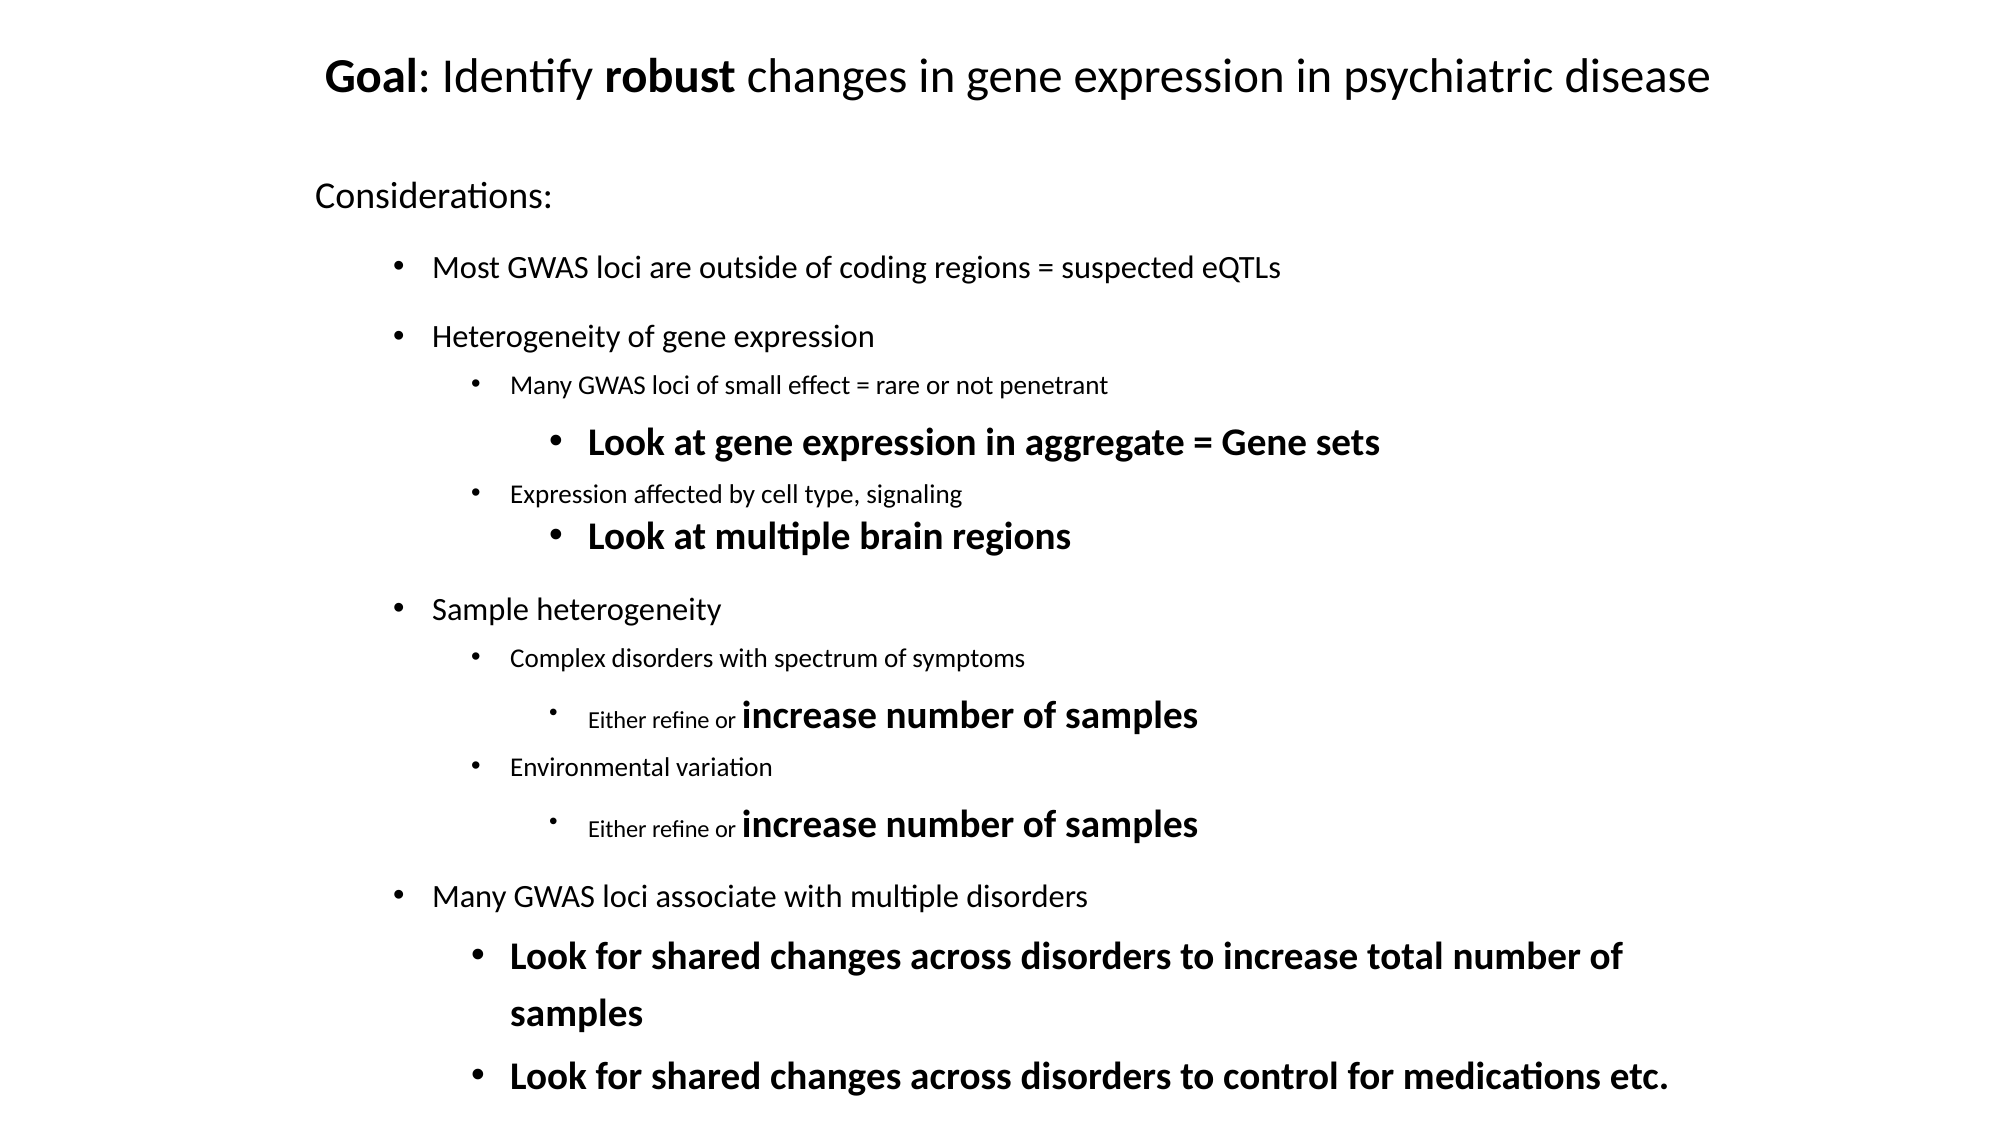

Goal: Identify robust changes in gene expression in psychiatric disease
Considerations:
Most GWAS loci are outside of coding regions = suspected eQTLs
Heterogeneity of gene expression
Many GWAS loci of small effect = rare or not penetrant
Look at gene expression in aggregate = Gene sets
Expression affected by cell type, signaling
Look at multiple brain regions
Sample heterogeneity
Complex disorders with spectrum of symptoms
Either refine or increase number of samples
Environmental variation
Either refine or increase number of samples
Many GWAS loci associate with multiple disorders
Look for shared changes across disorders to increase total number of samples
Look for shared changes across disorders to control for medications etc.